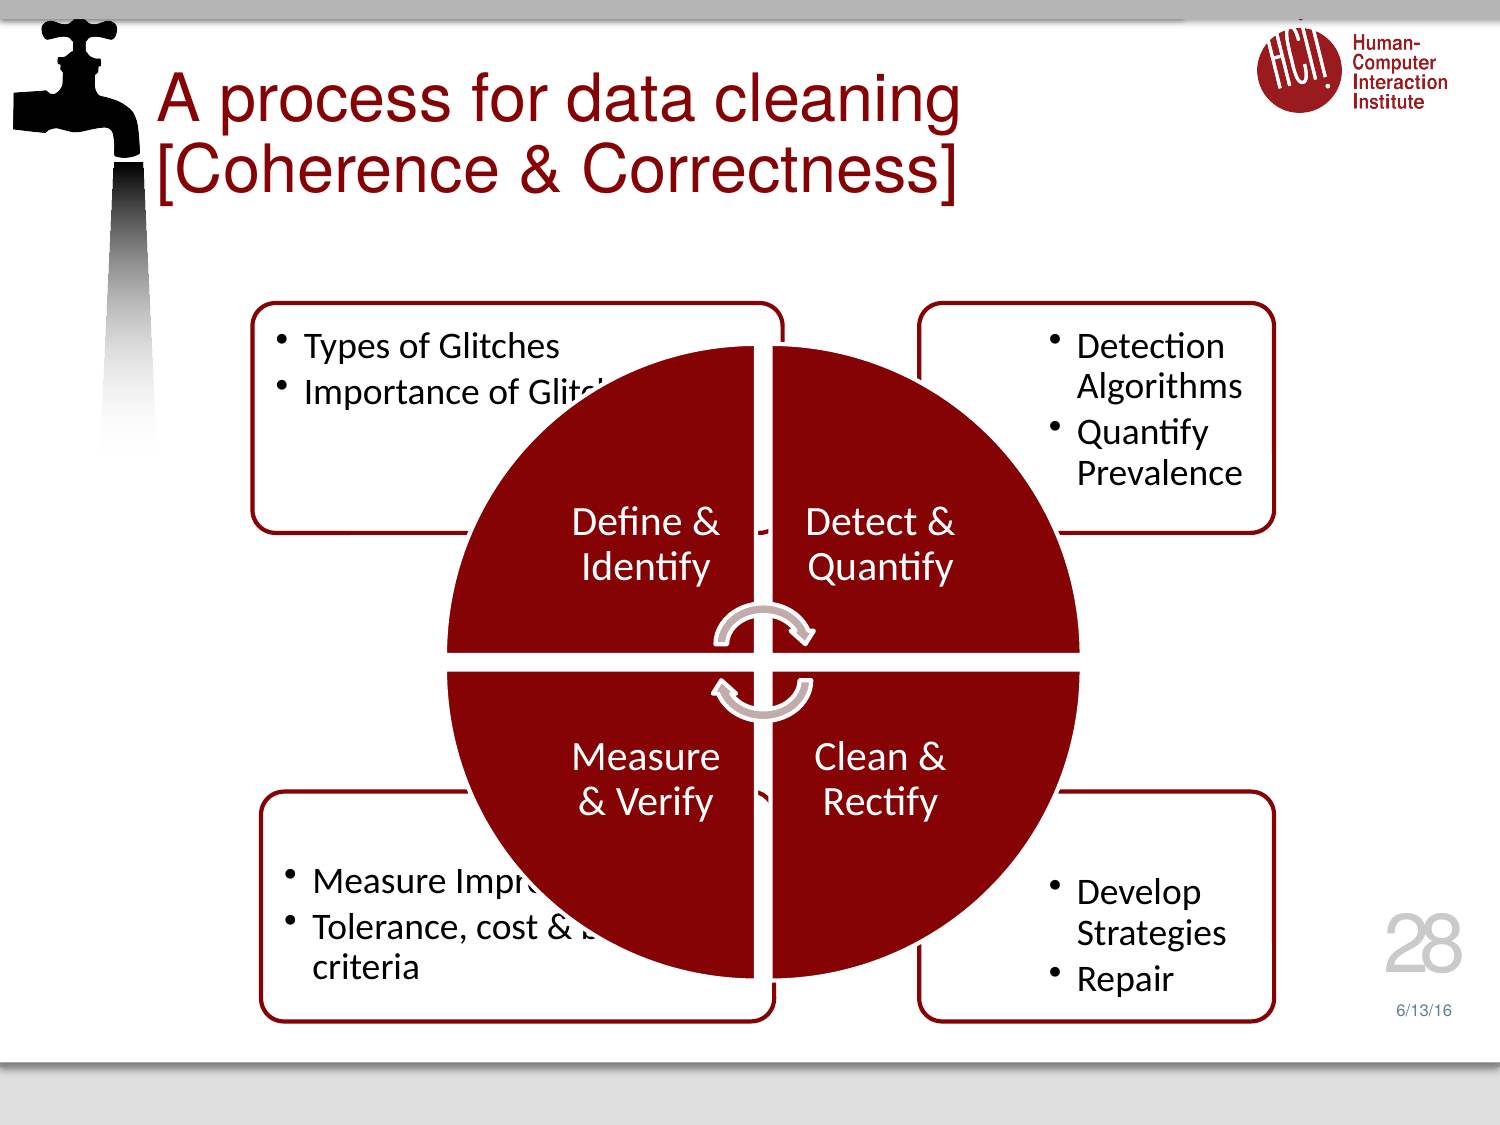

# A process for data cleaning [Coherence & Correctness]
Develop Strategies
Repair
Measure Improvements
Tolerance, cost & bias criteria
Detection Algorithms
Quantify Prevalence
Types of Glitches
Importance of Glitches
Define & Identify
Detect & Quantify
Clean & Rectify
Measure & Verify
28
6/13/16